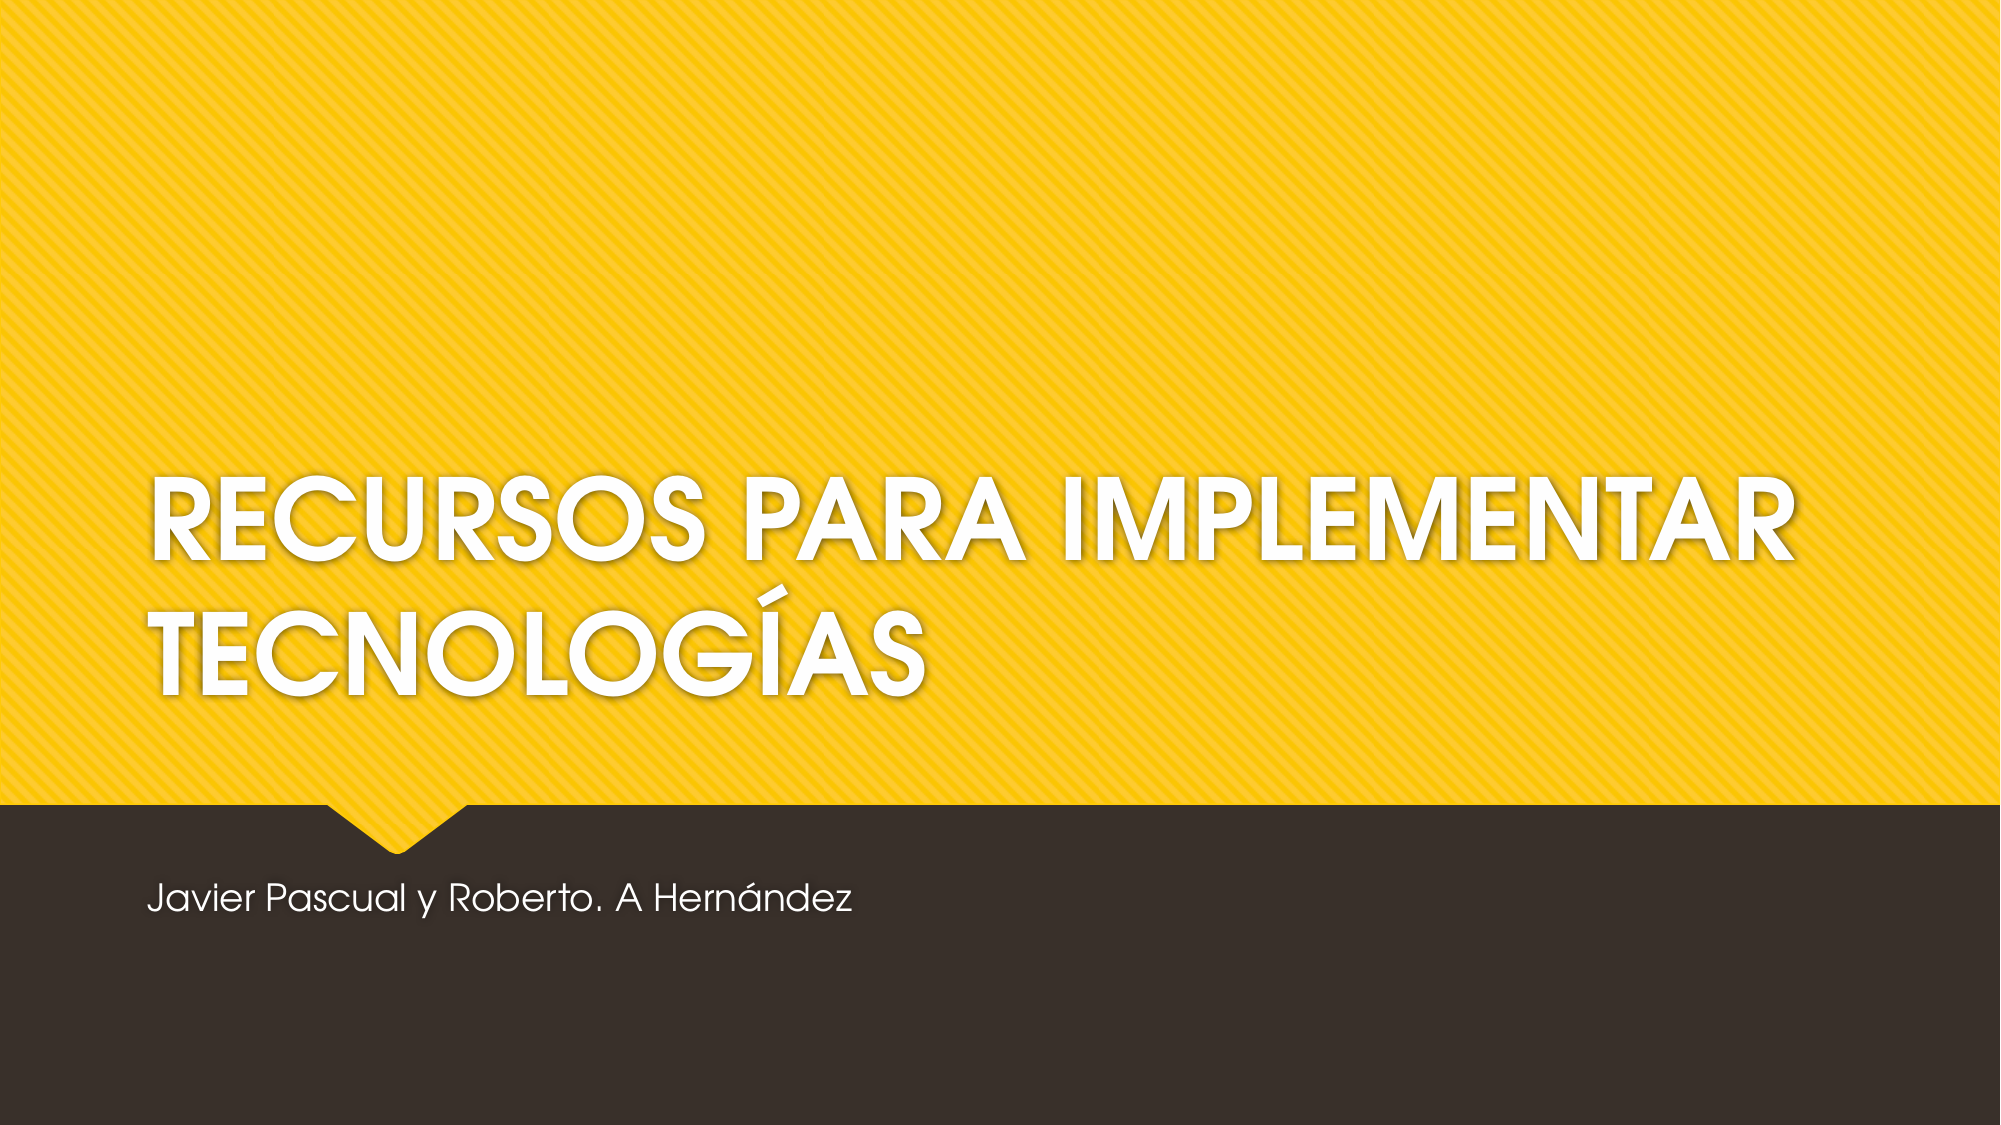

# RECURSOS PARA IMPLEMENTAR TECNOLOGÍAS
Javier Pascual y Roberto. A Hernández